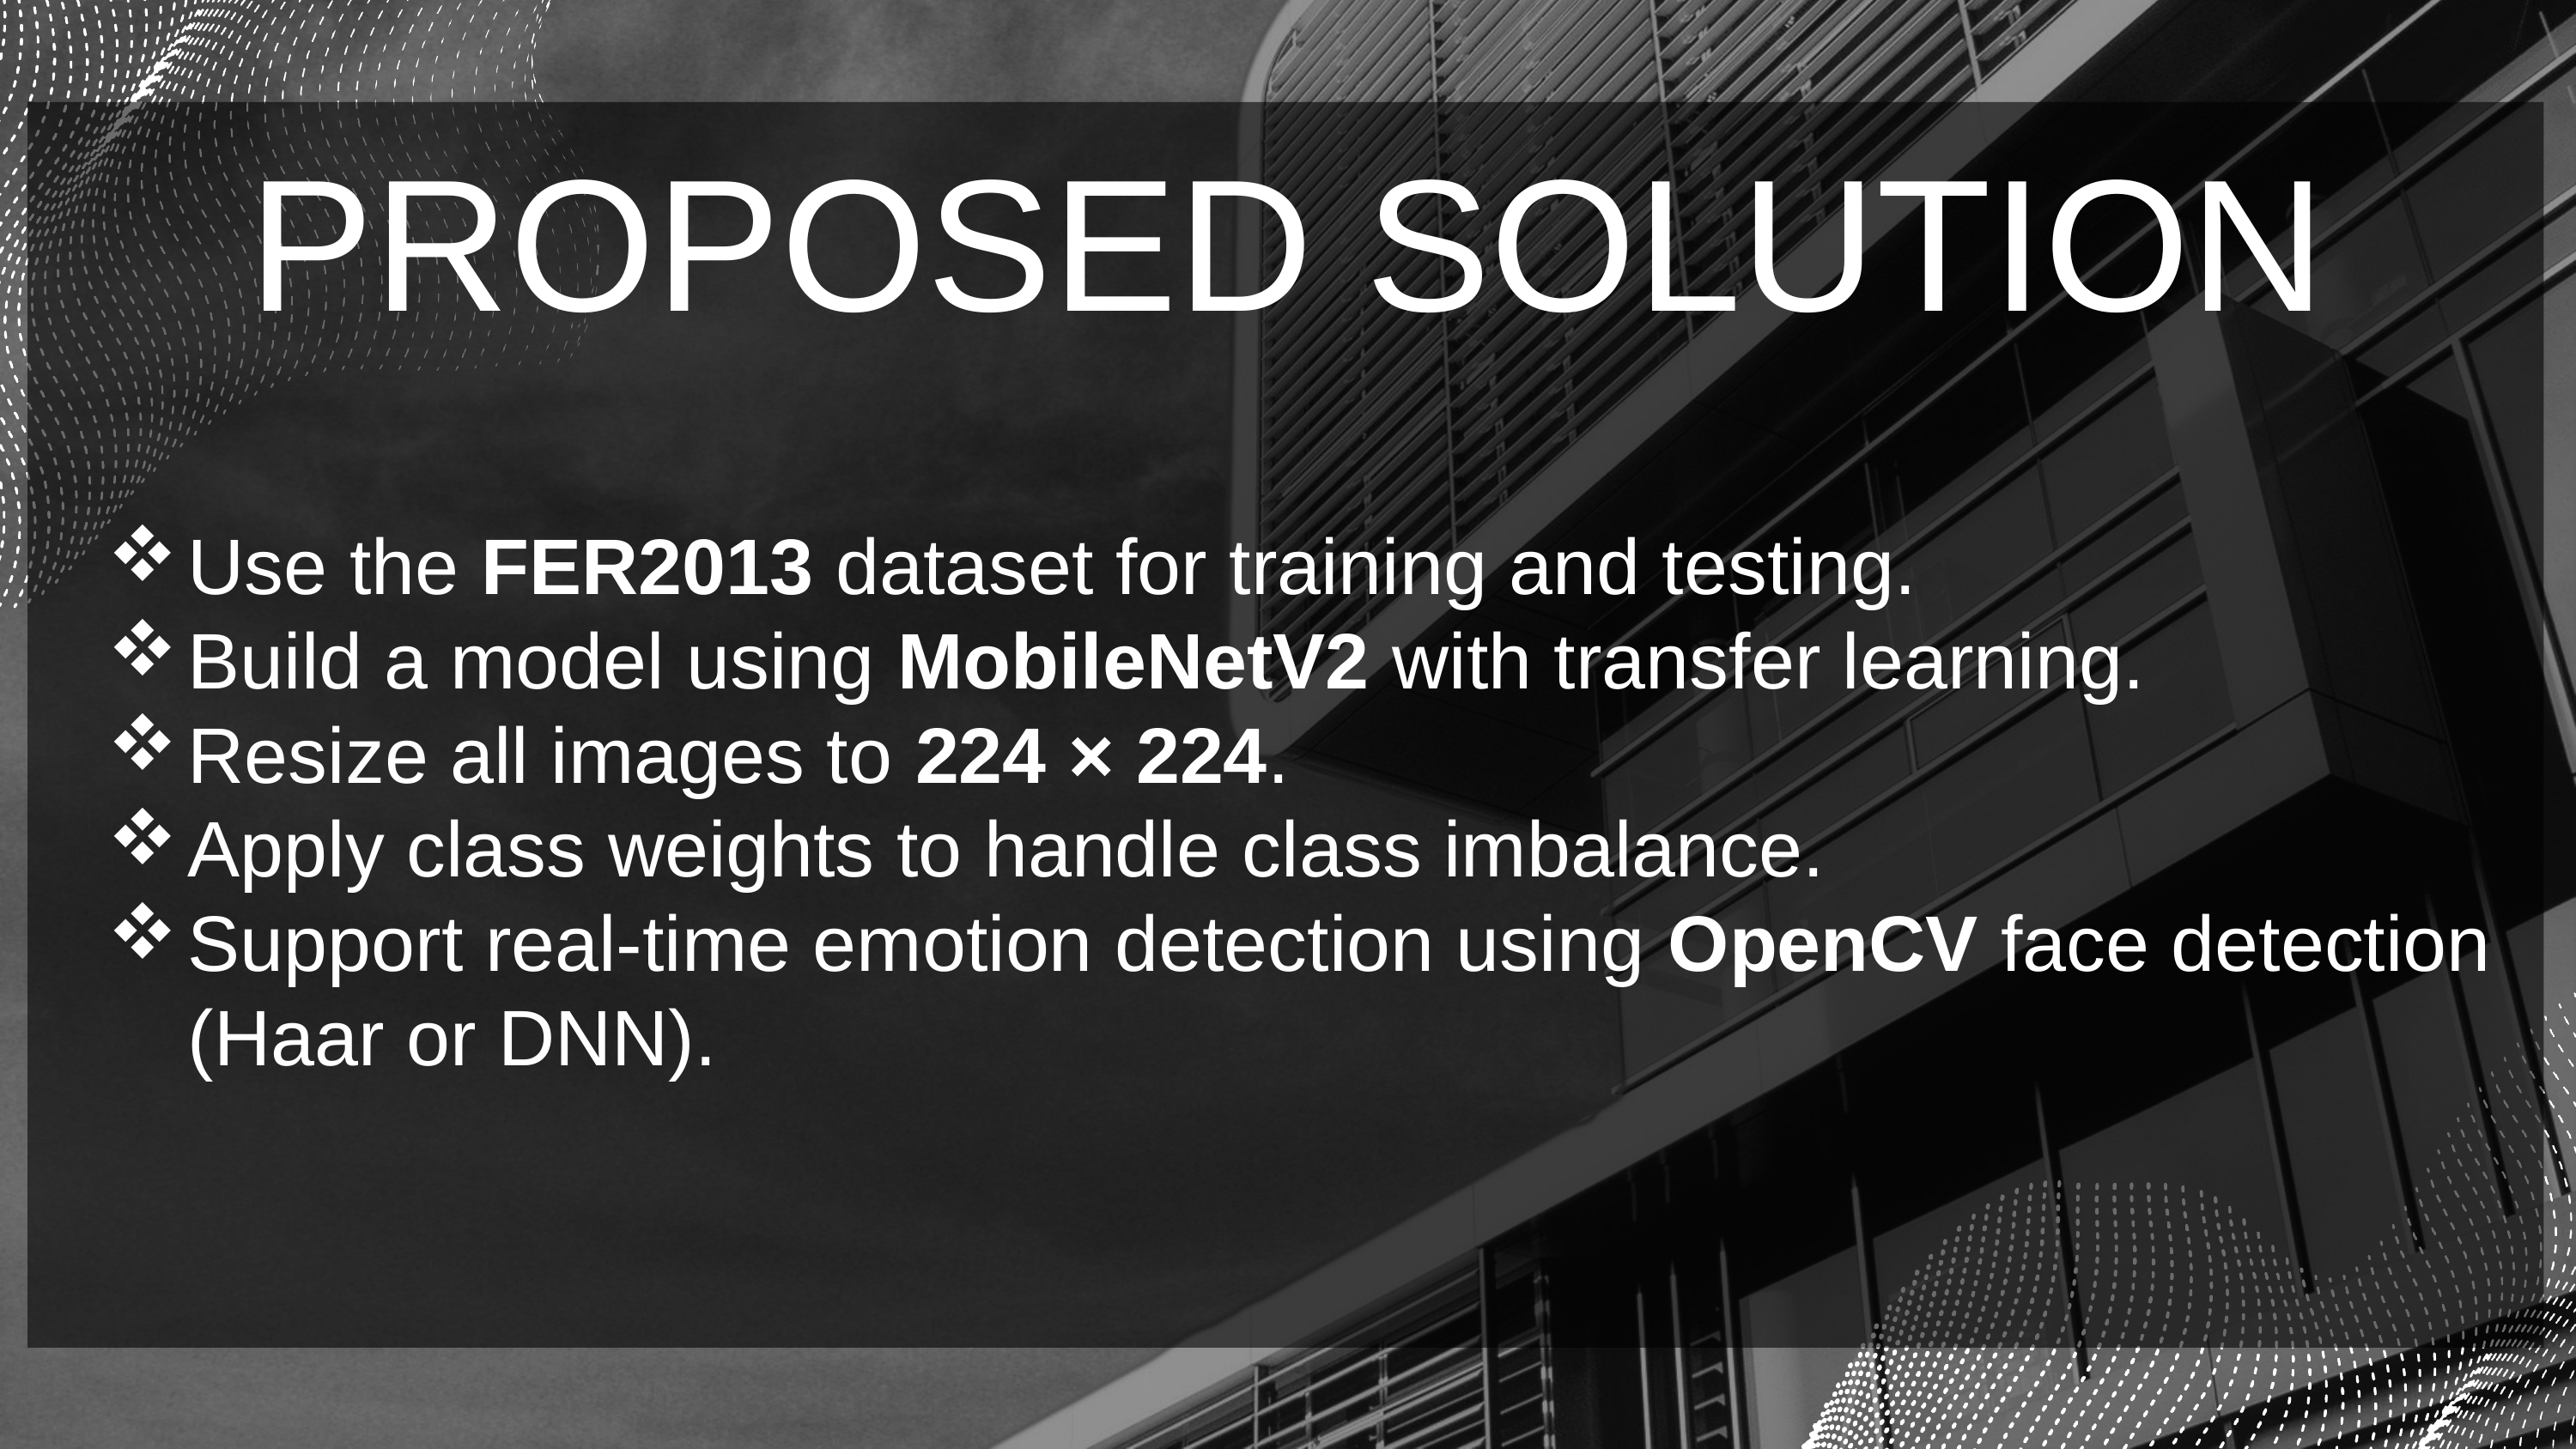

PROPOSED SOLUTION

Use the FER2013 dataset for training and testing.
Build a model using MobileNetV2 with transfer learning.
Resize all images to 224 × 224.
Apply class weights to handle class imbalance.
Support real-time emotion detection using OpenCV face detection (Haar or DNN).